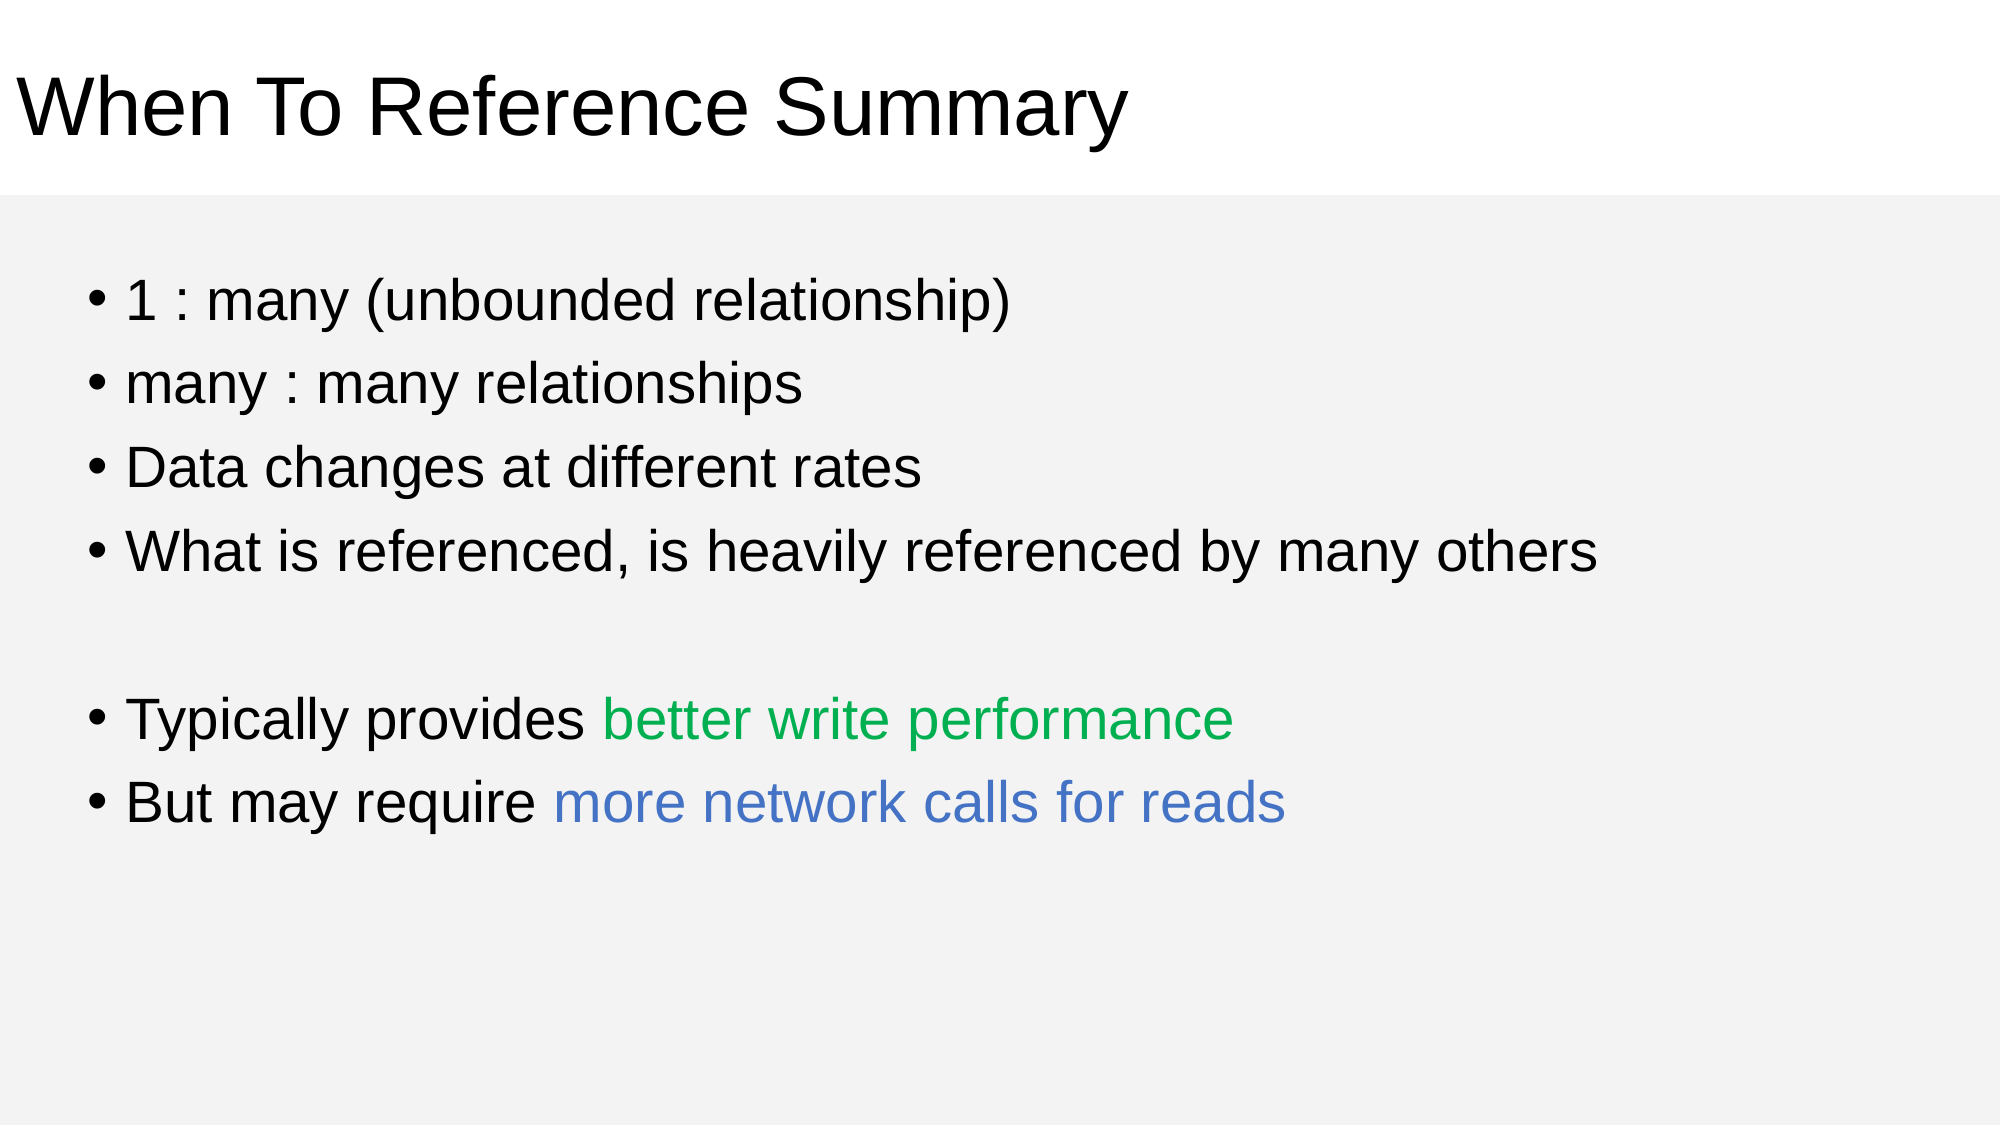

# When To Reference Summary
1 : many (unbounded relationship)
many : many relationships
Data changes at different rates
What is referenced, is heavily referenced by many others

Typically provides better write performance
But may require more network calls for reads